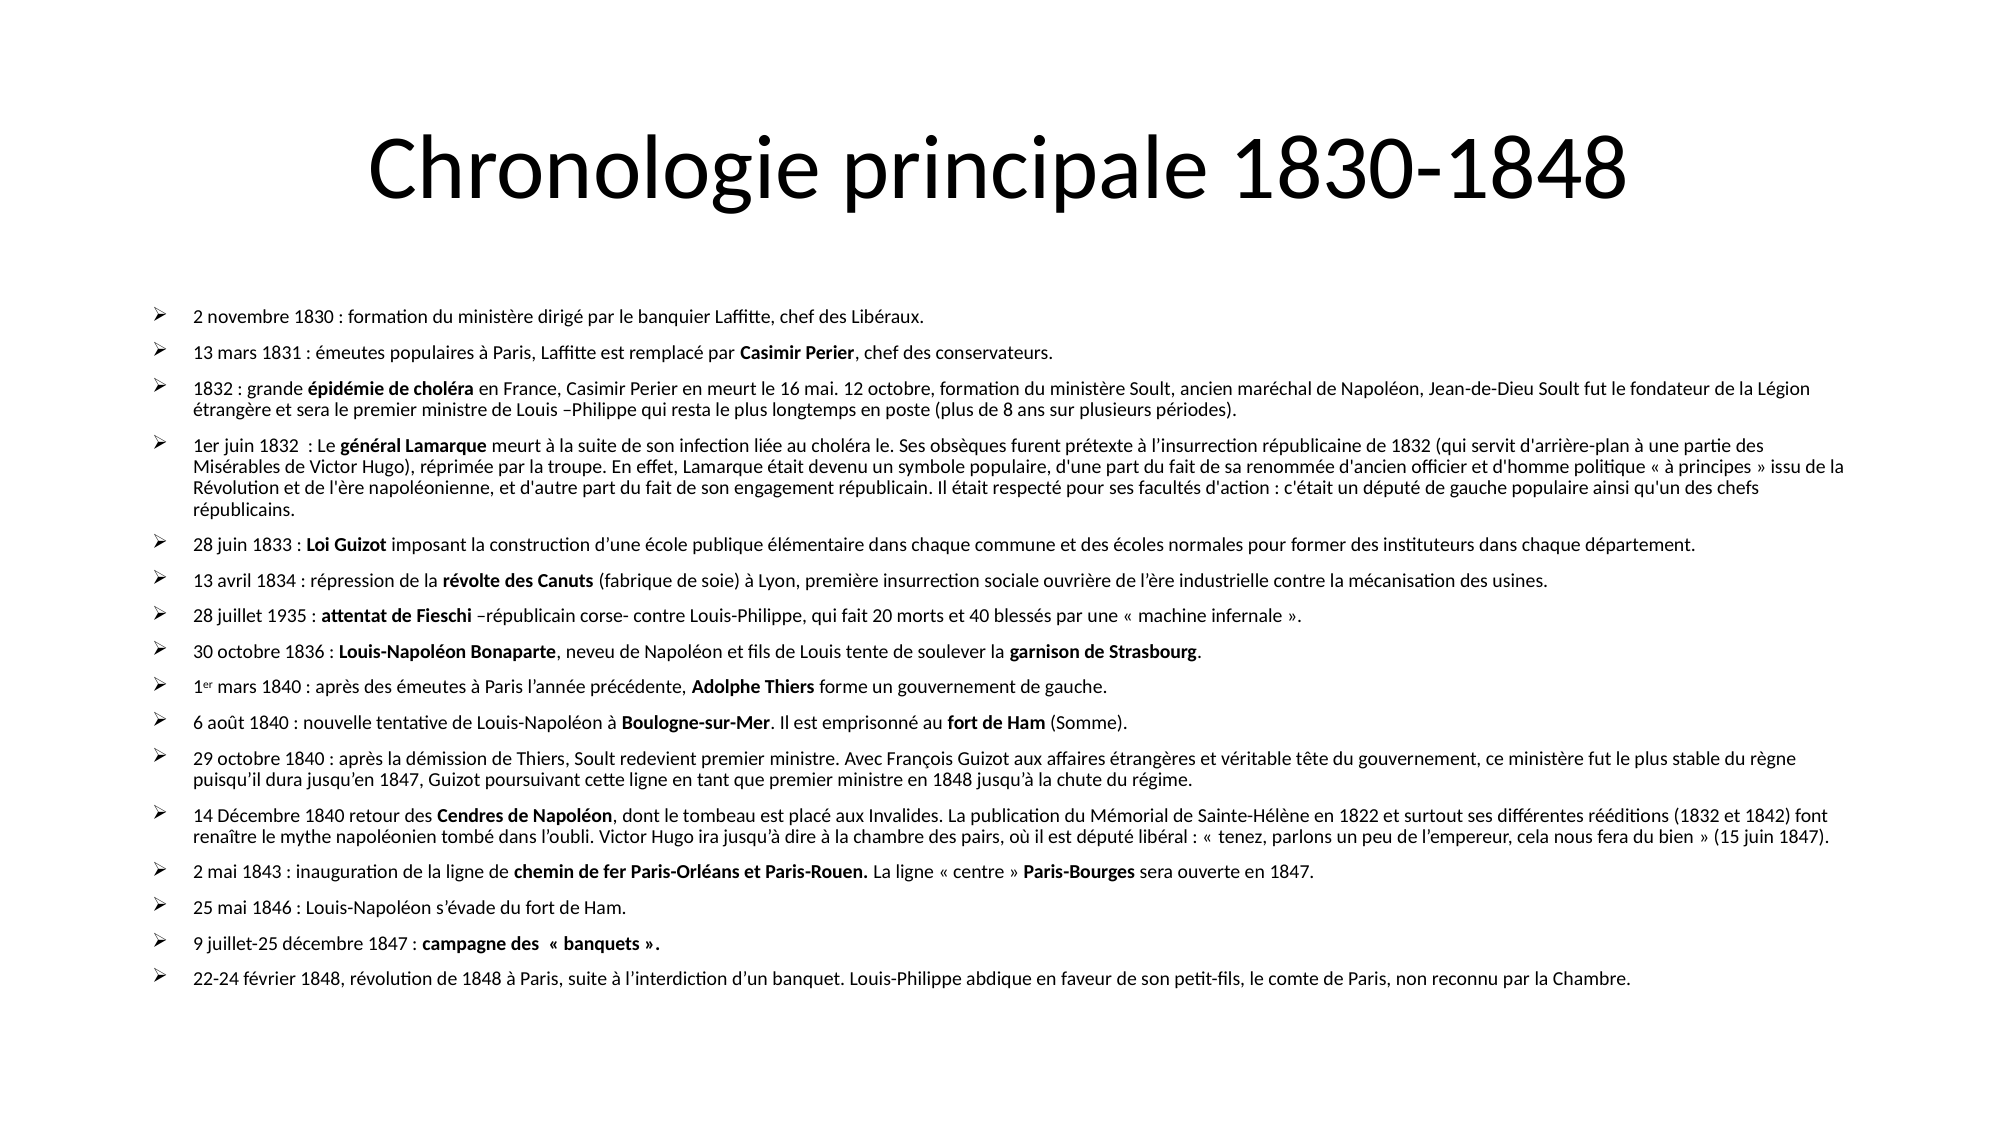

# Chronologie principale 1830-1848
2 novembre 1830 : formation du ministère dirigé par le banquier Laffitte, chef des Libéraux.
13 mars 1831 : émeutes populaires à Paris, Laffitte est remplacé par Casimir Perier, chef des conservateurs.
1832 : grande épidémie de choléra en France, Casimir Perier en meurt le 16 mai. 12 octobre, formation du ministère Soult, ancien maréchal de Napoléon, Jean-de-Dieu Soult fut le fondateur de la Légion étrangère et sera le premier ministre de Louis –Philippe qui resta le plus longtemps en poste (plus de 8 ans sur plusieurs périodes).
1er juin 1832  : Le général Lamarque meurt à la suite de son infection liée au choléra le. Ses obsèques furent prétexte à l’insurrection républicaine de 1832 (qui servit d'arrière-plan à une partie des Misérables de Victor Hugo), réprimée par la troupe. En effet, Lamarque était devenu un symbole populaire, d'une part du fait de sa renommée d'ancien officier et d'homme politique « à principes » issu de la Révolution et de l'ère napoléonienne, et d'autre part du fait de son engagement républicain. Il était respecté pour ses facultés d'action : c'était un député de gauche populaire ainsi qu'un des chefs républicains.
28 juin 1833 : Loi Guizot imposant la construction d’une école publique élémentaire dans chaque commune et des écoles normales pour former des instituteurs dans chaque département.
13 avril 1834 : répression de la révolte des Canuts (fabrique de soie) à Lyon, première insurrection sociale ouvrière de l’ère industrielle contre la mécanisation des usines.
28 juillet 1935 : attentat de Fieschi –républicain corse- contre Louis-Philippe, qui fait 20 morts et 40 blessés par une « machine infernale ».
30 octobre 1836 : Louis-Napoléon Bonaparte, neveu de Napoléon et fils de Louis tente de soulever la garnison de Strasbourg.
1er mars 1840 : après des émeutes à Paris l’année précédente, Adolphe Thiers forme un gouvernement de gauche.
6 août 1840 : nouvelle tentative de Louis-Napoléon à Boulogne-sur-Mer. Il est emprisonné au fort de Ham (Somme).
29 octobre 1840 : après la démission de Thiers, Soult redevient premier ministre. Avec François Guizot aux affaires étrangères et véritable tête du gouvernement, ce ministère fut le plus stable du règne puisqu’il dura jusqu’en 1847, Guizot poursuivant cette ligne en tant que premier ministre en 1848 jusqu’à la chute du régime.
14 Décembre 1840 retour des Cendres de Napoléon, dont le tombeau est placé aux Invalides. La publication du Mémorial de Sainte-Hélène en 1822 et surtout ses différentes rééditions (1832 et 1842) font renaître le mythe napoléonien tombé dans l’oubli. Victor Hugo ira jusqu’à dire à la chambre des pairs, où il est député libéral : « tenez, parlons un peu de l’empereur, cela nous fera du bien » (15 juin 1847).
2 mai 1843 : inauguration de la ligne de chemin de fer Paris-Orléans et Paris-Rouen. La ligne « centre » Paris-Bourges sera ouverte en 1847.
25 mai 1846 : Louis-Napoléon s’évade du fort de Ham.
9 juillet-25 décembre 1847 : campagne des  « banquets ».
22-24 février 1848, révolution de 1848 à Paris, suite à l’interdiction d’un banquet. Louis-Philippe abdique en faveur de son petit-fils, le comte de Paris, non reconnu par la Chambre.